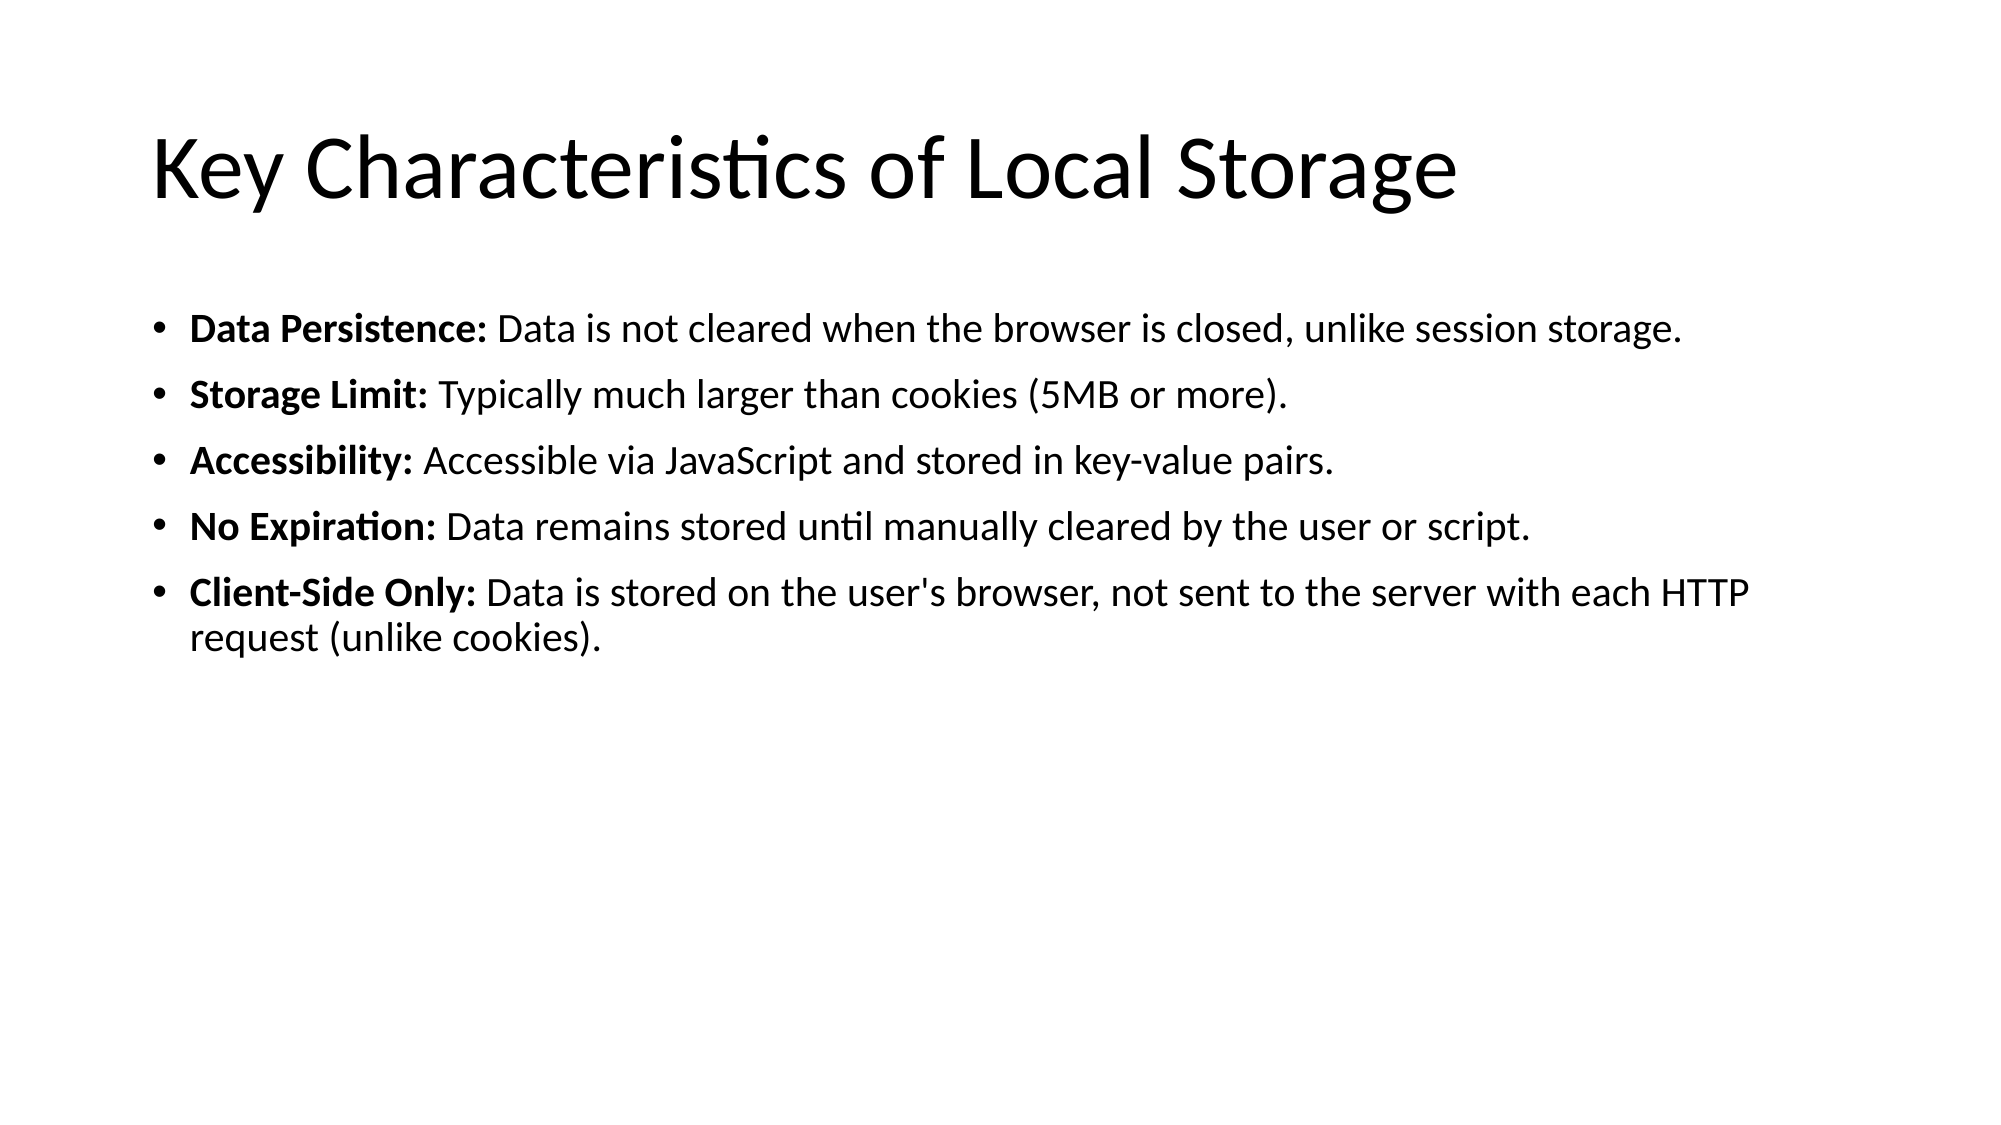

# Key Characteristics of Local Storage
Data Persistence: Data is not cleared when the browser is closed, unlike session storage.
Storage Limit: Typically much larger than cookies (5MB or more).
Accessibility: Accessible via JavaScript and stored in key-value pairs.
No Expiration: Data remains stored until manually cleared by the user or script.
Client-Side Only: Data is stored on the user's browser, not sent to the server with each HTTP request (unlike cookies).